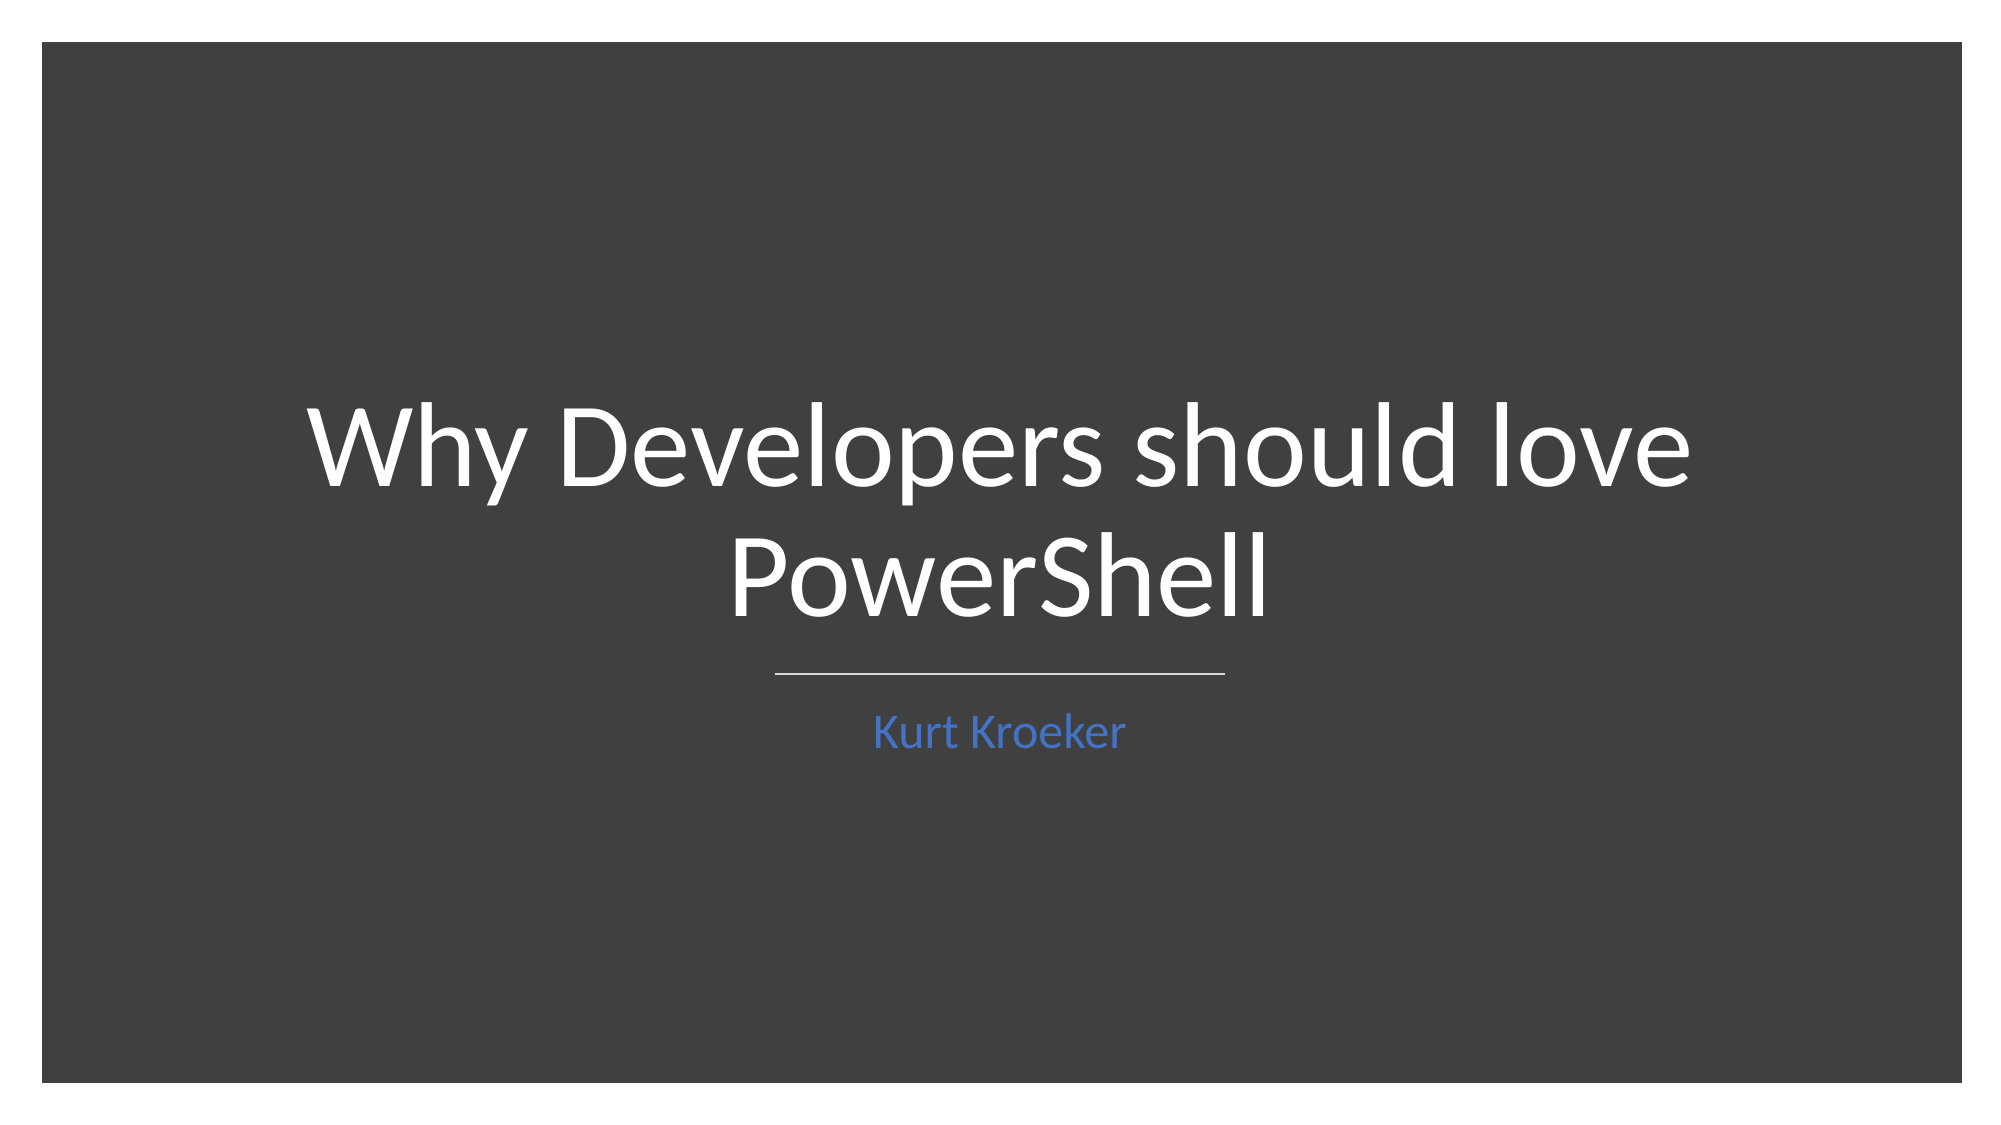

# Why Developers should love PowerShell
Kurt Kroeker